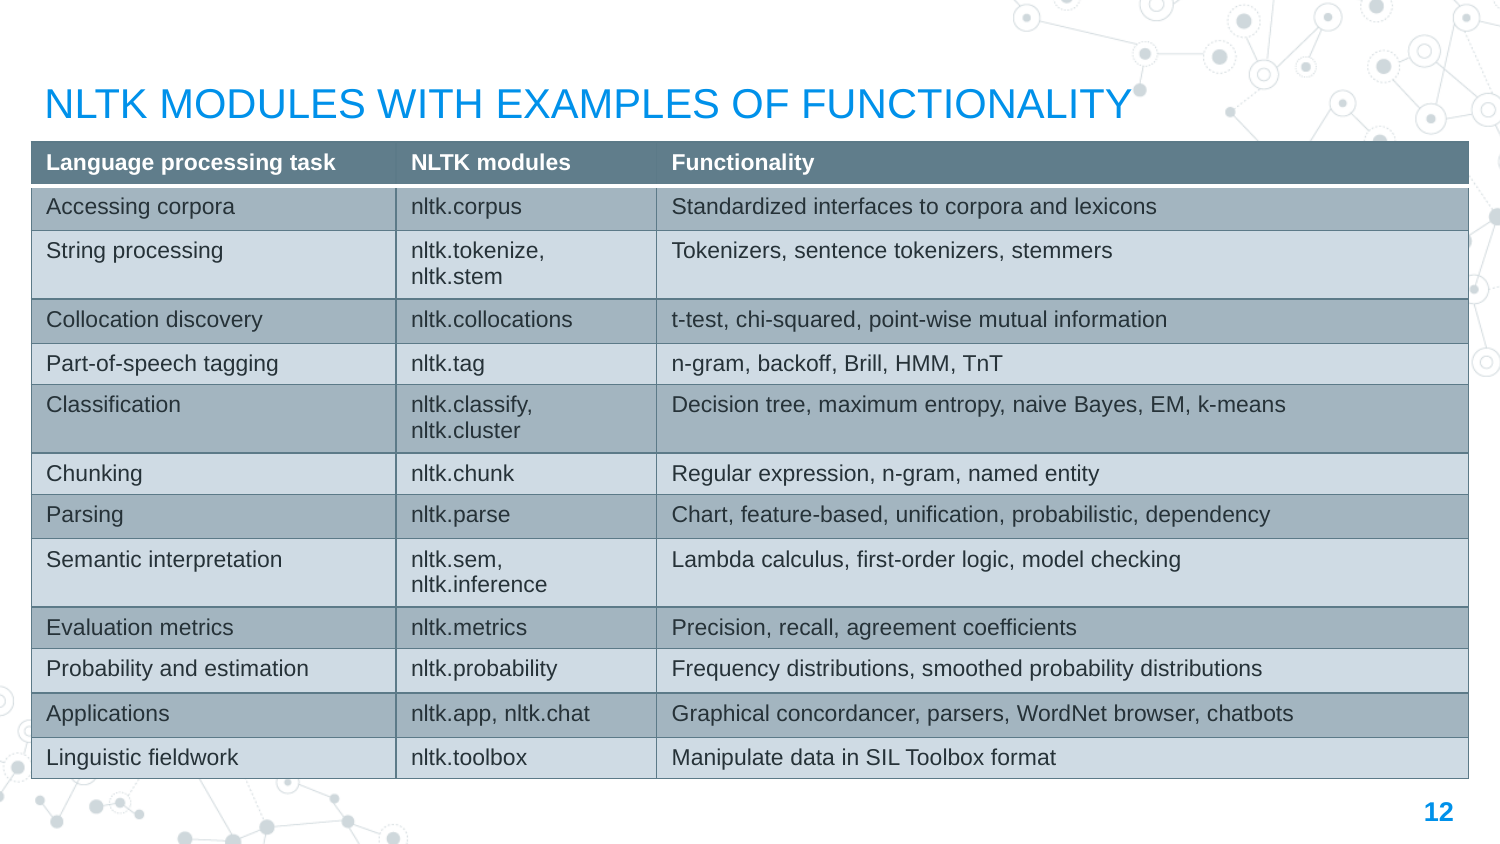

NLTK MODULES WITH EXAMPLES OF FUNCTIONALITY
| Language processing task | NLTK modules | Functionality |
| --- | --- | --- |
| Accessing corpora | nltk.corpus | Standardized interfaces to corpora and lexicons |
| String processing | nltk.tokenize, nltk.stem | Tokenizers, sentence tokenizers, stemmers |
| Collocation discovery | nltk.collocations | t-test, chi-squared, point-wise mutual information |
| Part-of-speech tagging | nltk.tag | n-gram, backoff, Brill, HMM, TnT |
| Classification | nltk.classify, nltk.cluster | Decision tree, maximum entropy, naive Bayes, EM, k-means |
| Chunking | nltk.chunk | Regular expression, n-gram, named entity |
| Parsing | nltk.parse | Chart, feature-based, unification, probabilistic, dependency |
| Semantic interpretation | nltk.sem, nltk.inference | Lambda calculus, first-order logic, model checking |
| Evaluation metrics | nltk.metrics | Precision, recall, agreement coefficients |
| Probability and estimation | nltk.probability | Frequency distributions, smoothed probability distributions |
| Applications | nltk.app, nltk.chat | Graphical concordancer, parsers, WordNet browser, chatbots |
| Linguistic fieldwork | nltk.toolbox | Manipulate data in SIL Toolbox format |
12